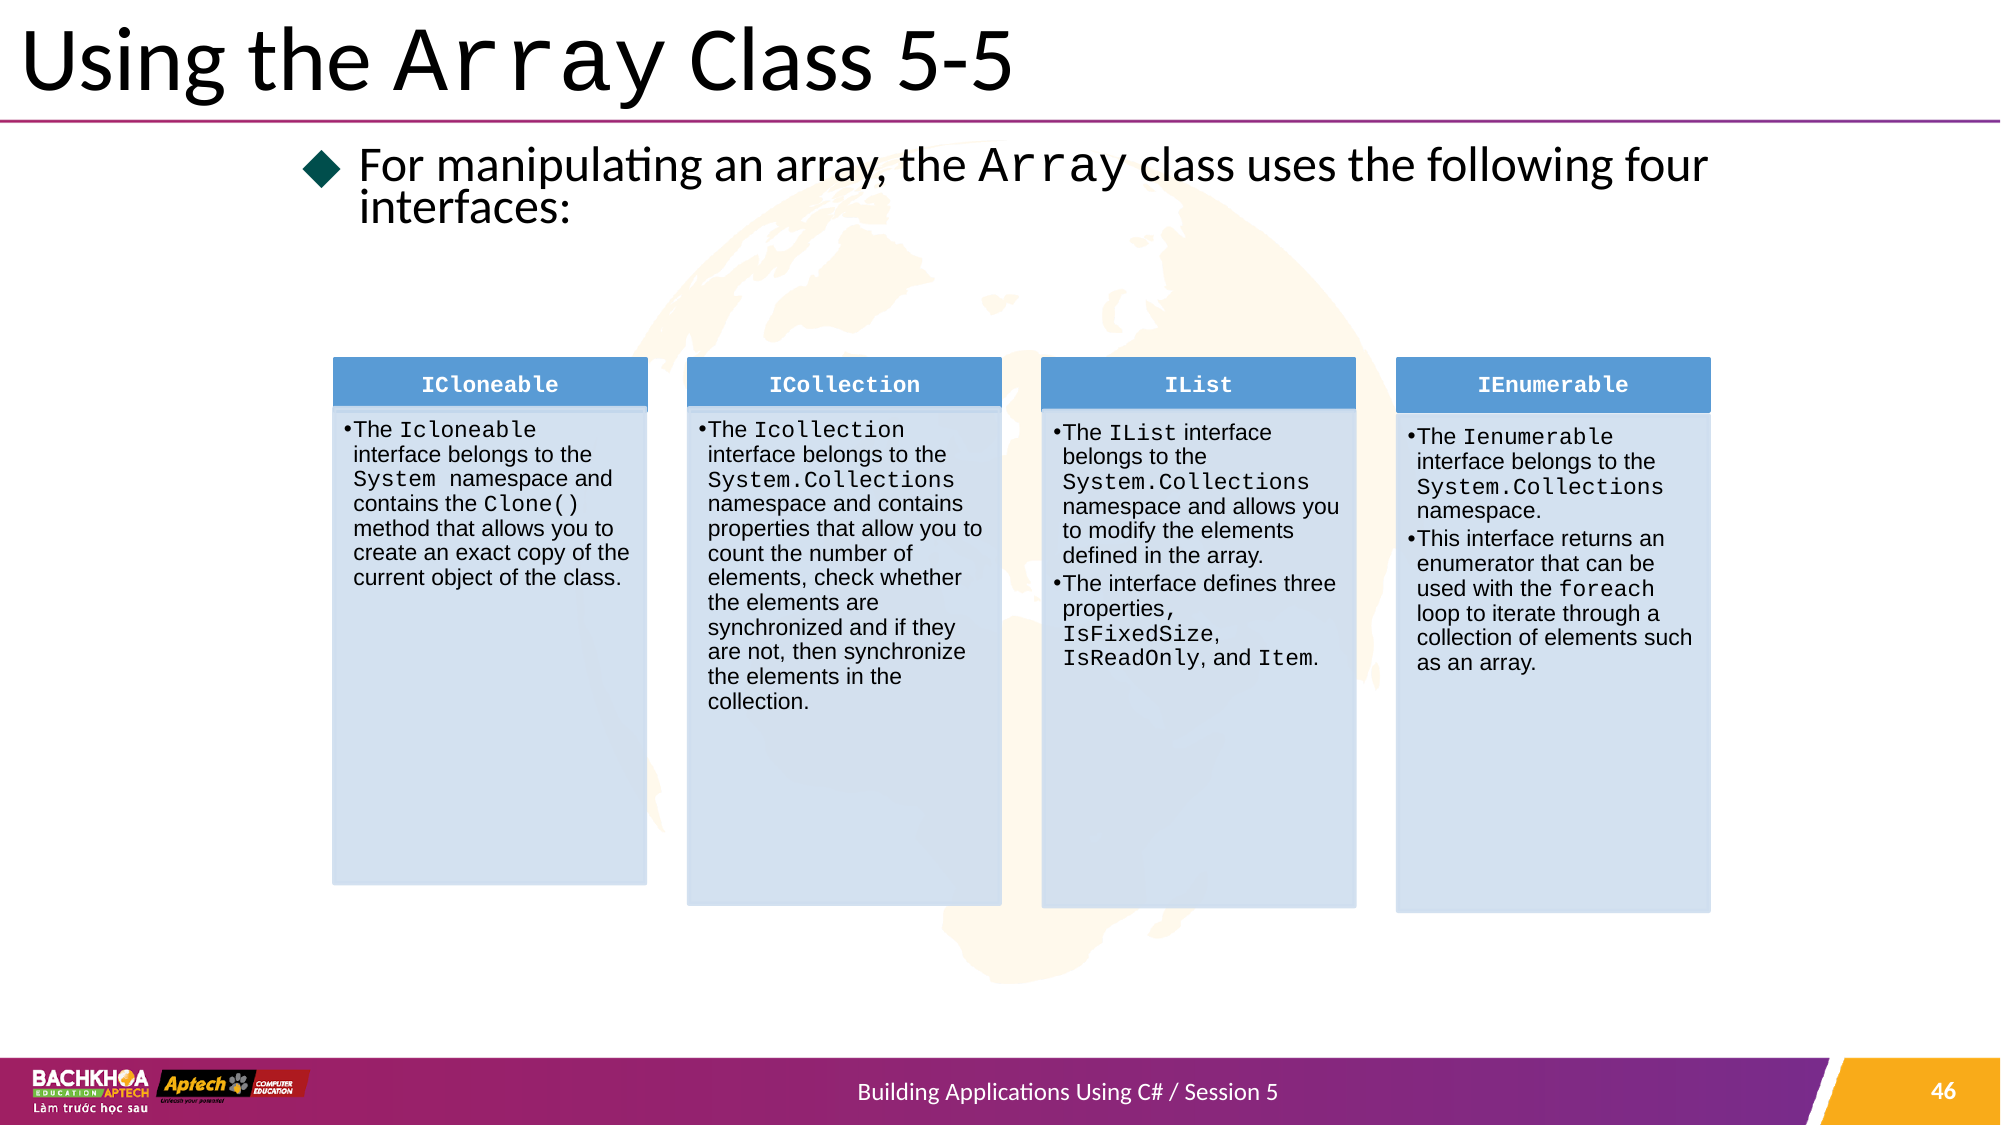

# Using the Array Class 5-5

For manipulating an array, the Array class uses the following four interfaces:

ICloneable

ICollection

IList

IEnumerable

The Icloneable interface belongs to the System namespace and contains the Clone() method that allows you to create an exact copy of the current object of the class.

The Icollection interface belongs to the System.Collections namespace and contains properties that allow you to count the number of elements, check whether the elements are synchronized and if they are not, then synchronize the elements in the collection.

The IList interface belongs to the System.Collections namespace and allows you to modify the elements defined in the array.
The interface defines three properties, IsFixedSize, IsReadOnly, and Item.

The Ienumerable interface belongs to the System.Collections namespace.
This interface returns an enumerator that can be used with the foreach loop to iterate through a collection of elements such as an array.
46
Building Applications Using C# / Session 5